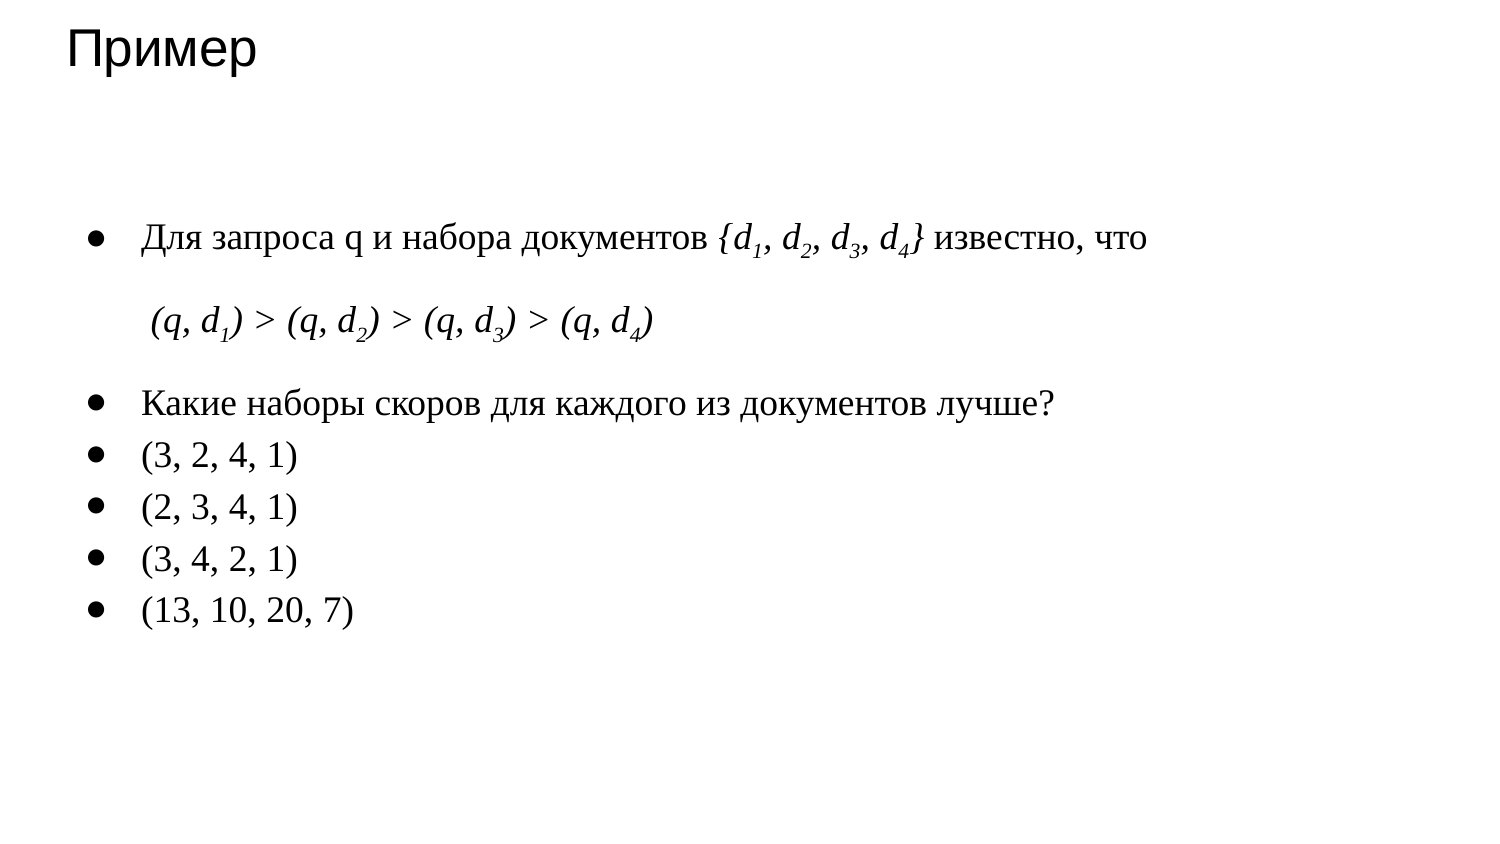

# Пример
Для запроса q и набора документов {d1, d2, d3, d4} известно, что
 (q, d1) > (q, d2) > (q, d3) > (q, d4)
Какие наборы скоров для каждого из документов лучше?
(3, 2, 4, 1)
(2, 3, 4, 1)
(3, 4, 2, 1)
(13, 10, 20, 7)